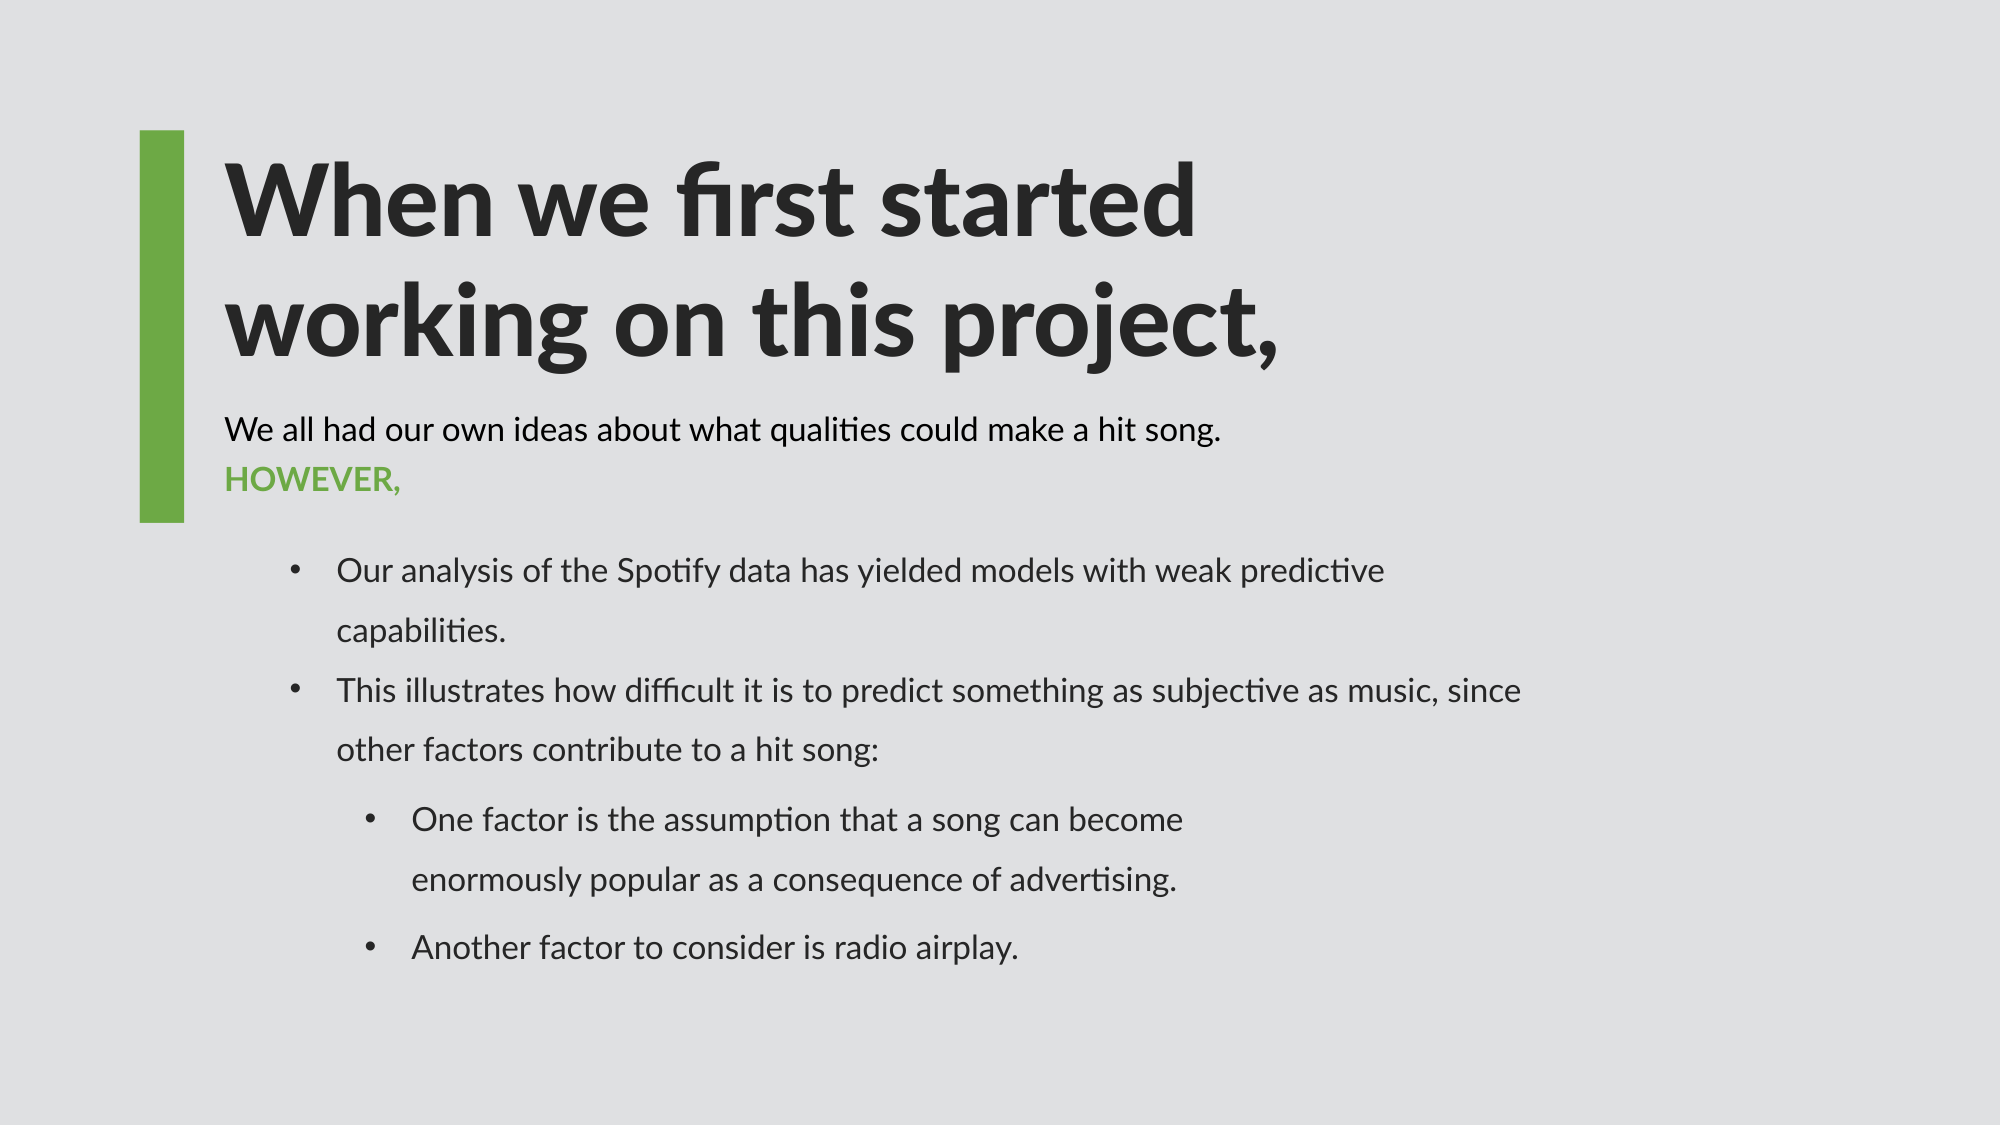

|
When we first started working on this project,
We all had our own ideas about what qualities could make a hit song.
HOWEVER,
Our analysis of the Spotify data has yielded models with weak predictive capabilities.
This illustrates how difficult it is to predict something as subjective as music, since other factors contribute to a hit song:
One factor is the assumption that a song can become enormously popular as a consequence of advertising.
Another factor to consider is radio airplay.